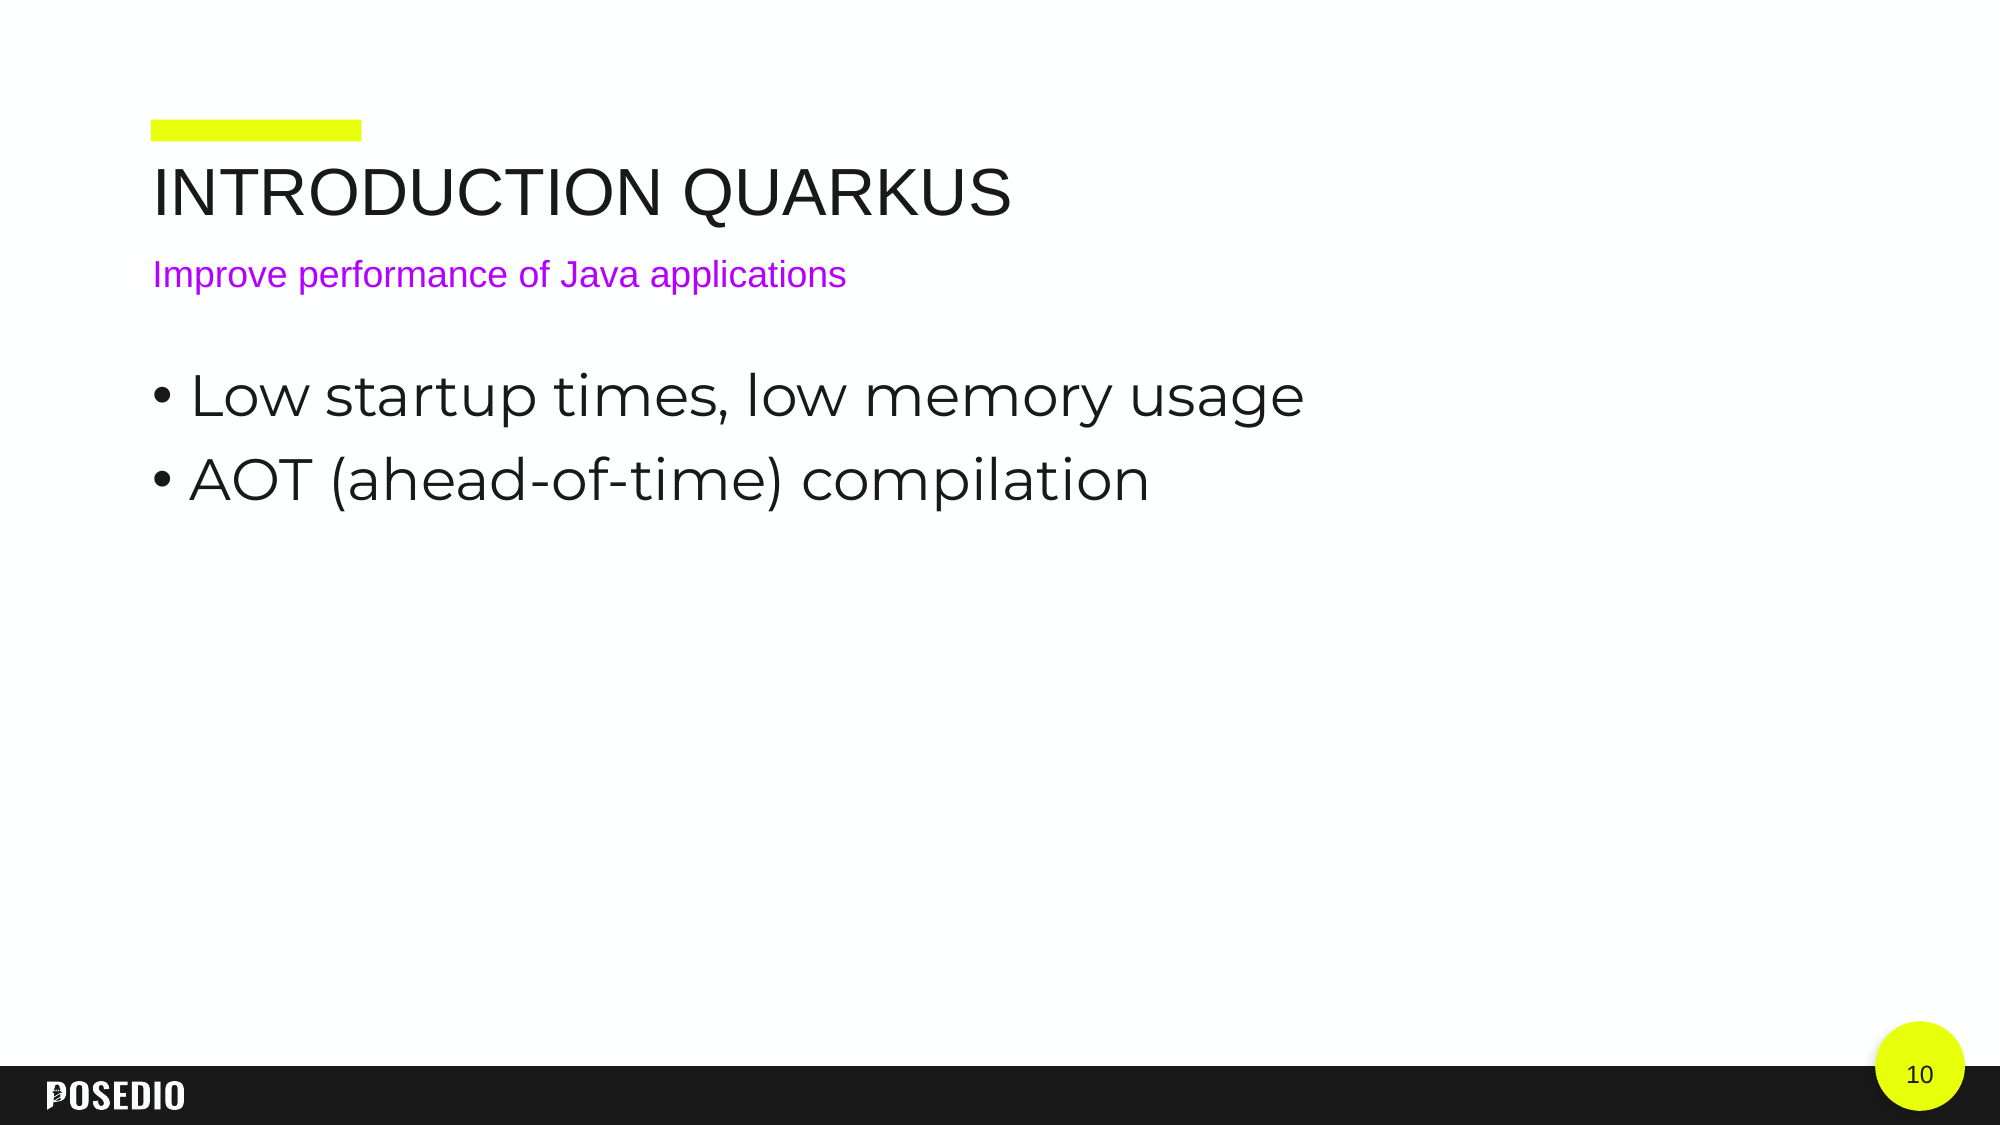

# Introduction quarkus
Improve performance of Java applications
Low startup times, low memory usage
AOT (ahead-of-time) compilation